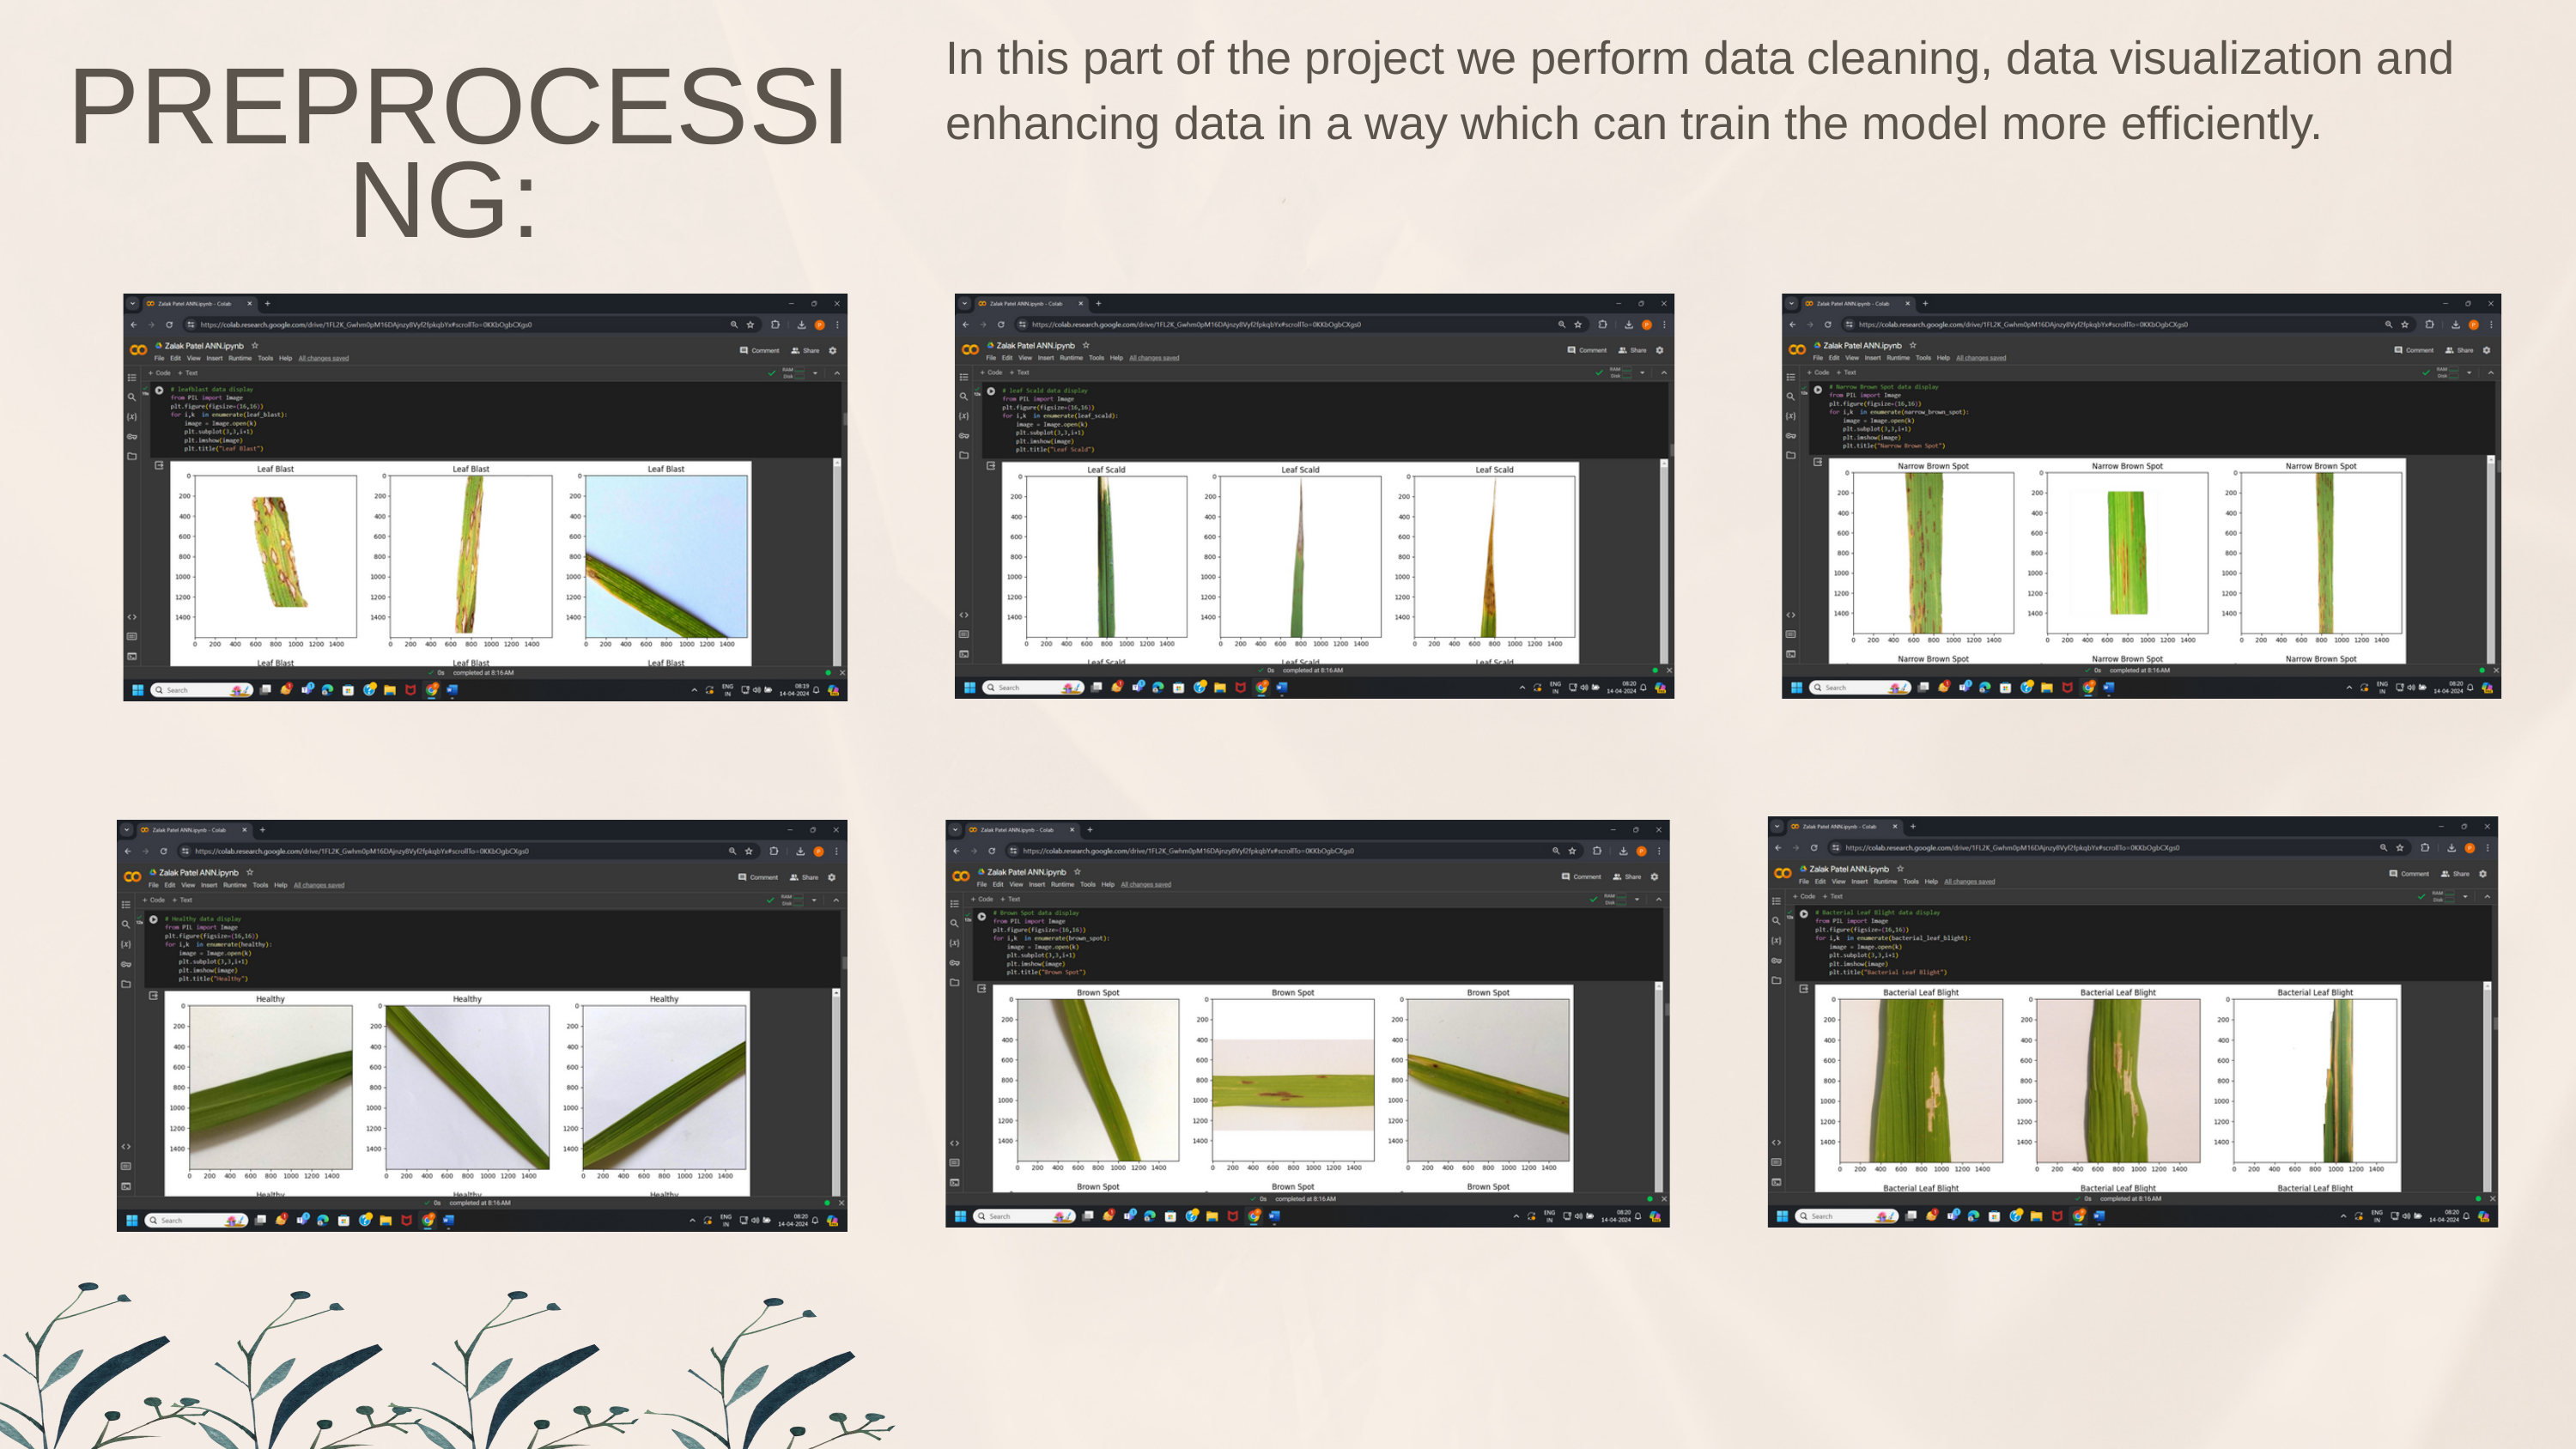

In this part of the project we perform data cleaning, data visualization and enhancing data in a way which can train the model more efficiently.
PREPROCESSING: